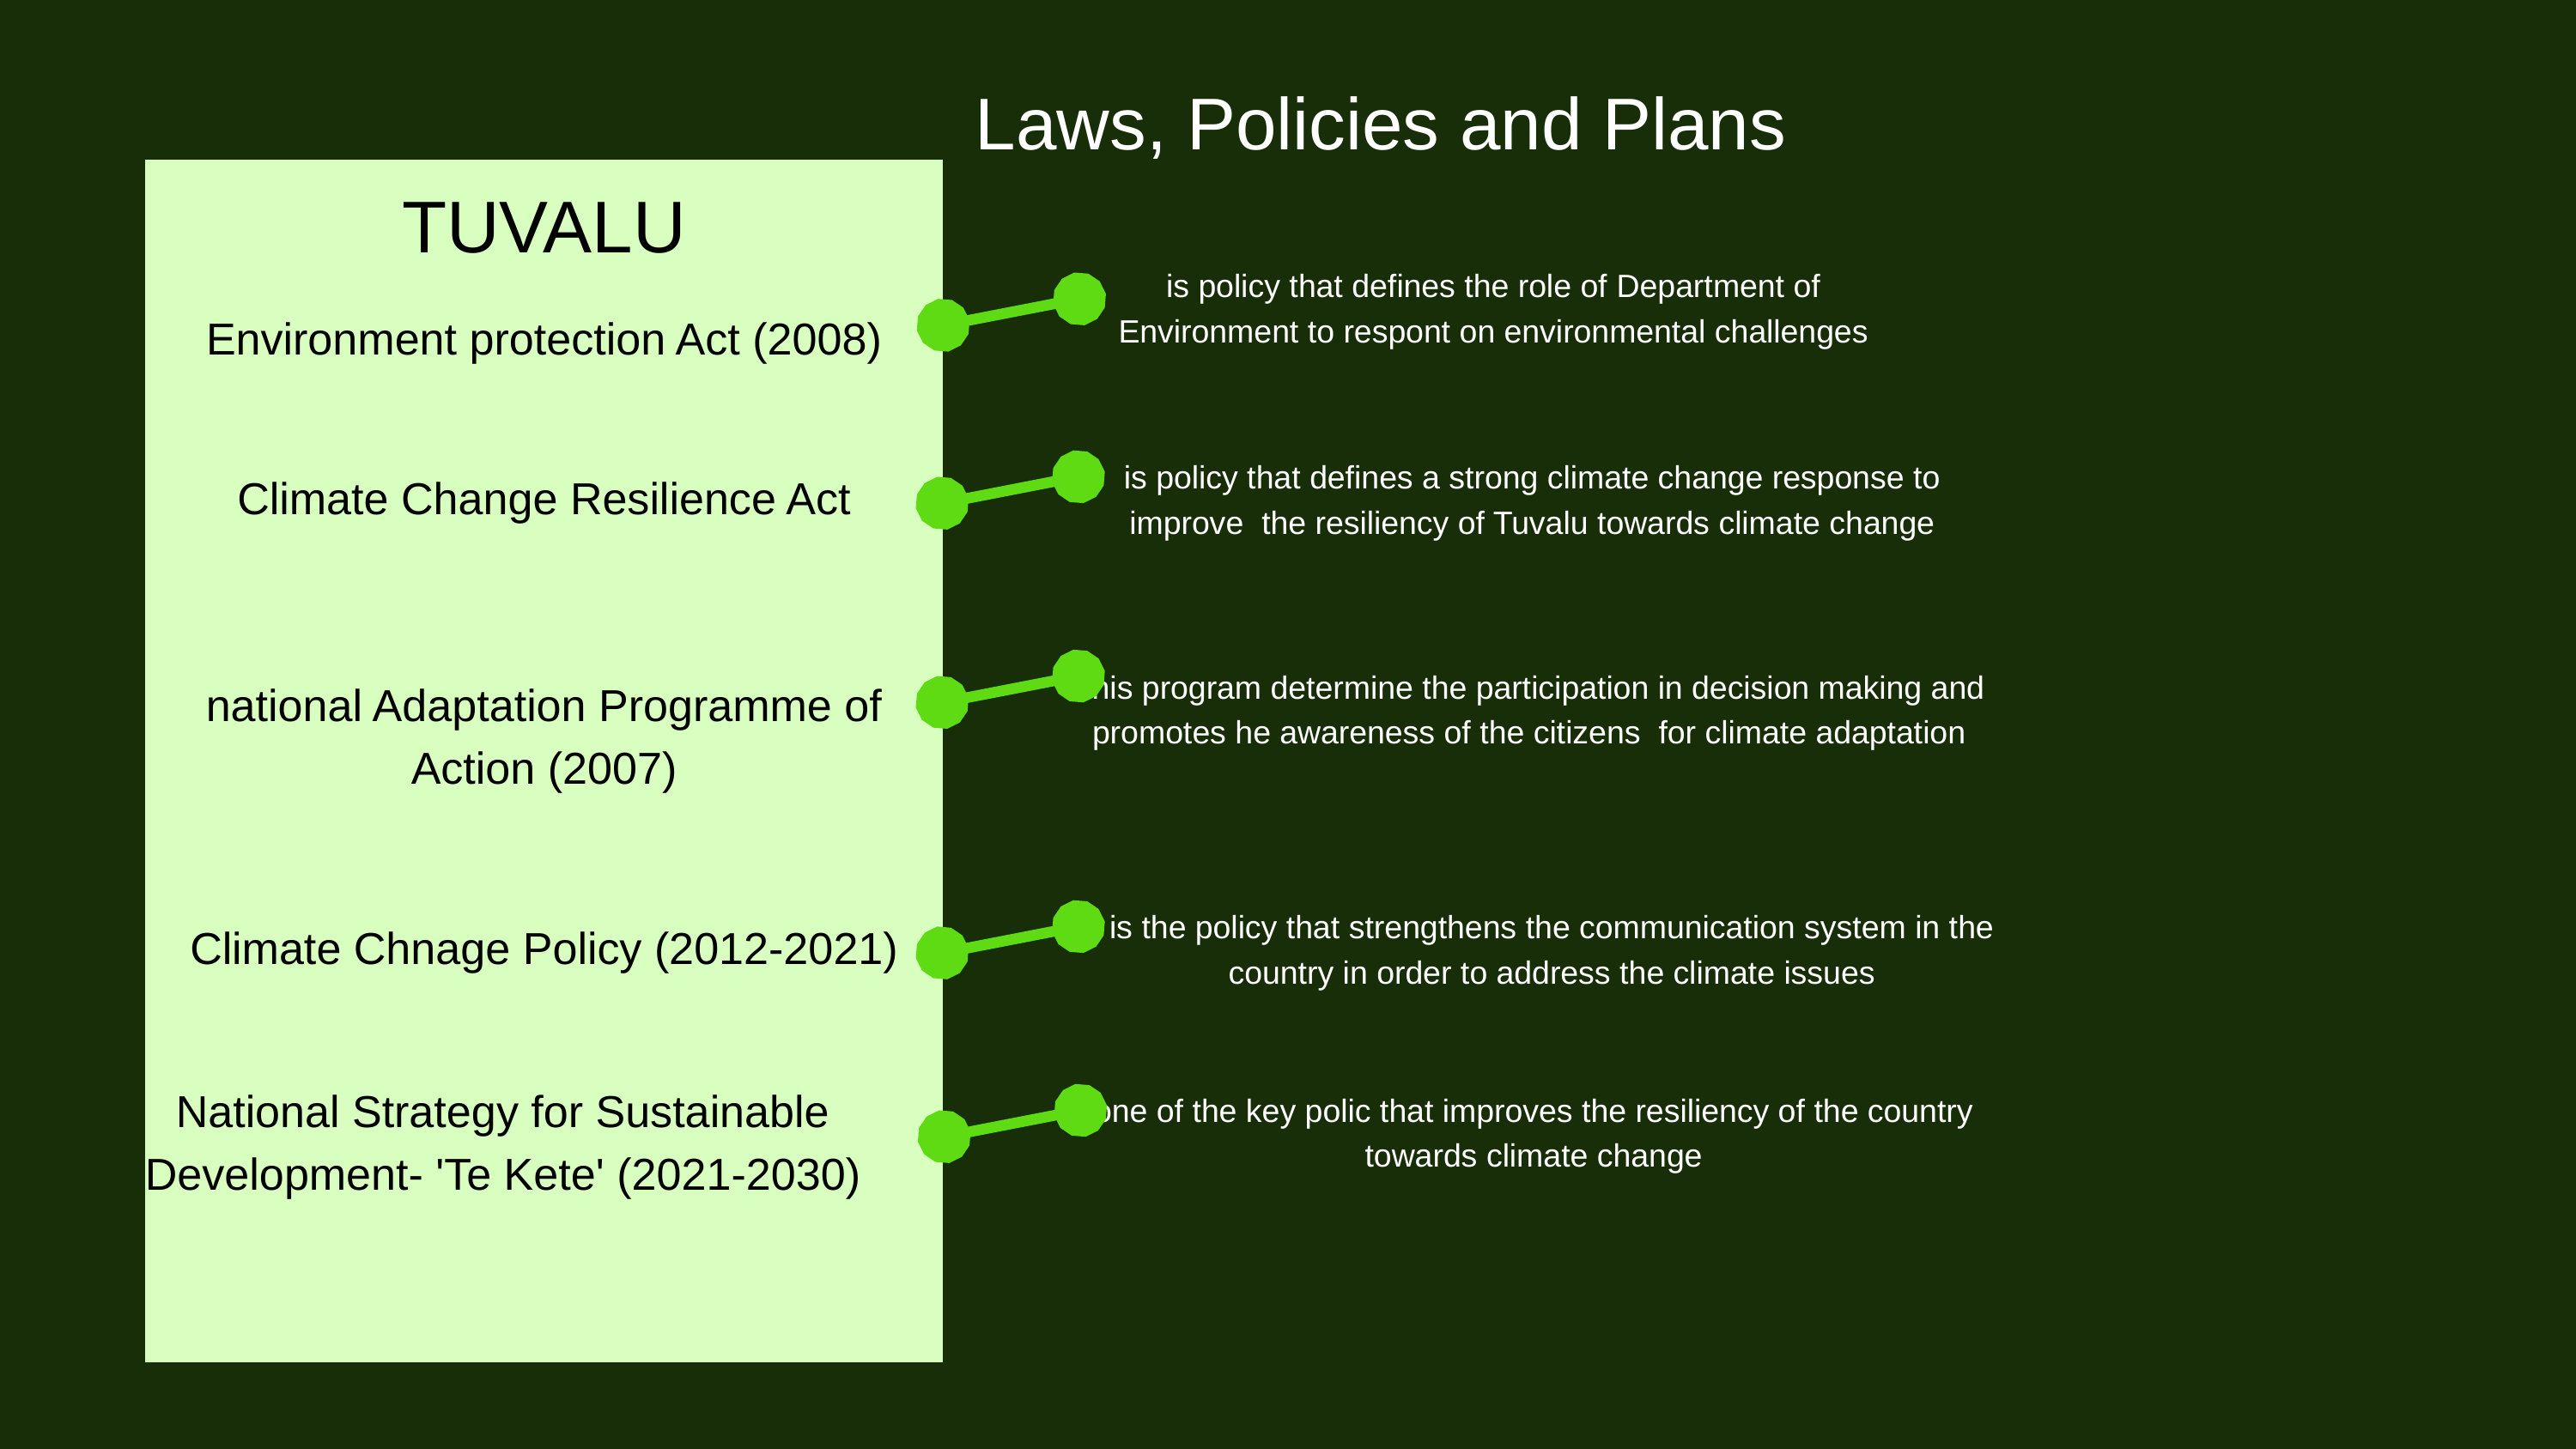

Laws, Policies and Plans

TUVALU
is policy that defines the role of Department of Environment to respont on environmental challenges
Environment protection Act (2008)

is policy that defines a strong climate change response to improve  the resiliency of Tuvalu towards climate change
Climate Change Resilience Act

this program determine the participation in decision making and promotes he awareness of the citizens  for climate adaptation
national Adaptation Programme of Action (2007)

is the policy that strengthens the communication system in the country in order to address the climate issues
Climate Chnage Policy (2012-2021)

National Strategy for Sustainable Development- 'Te Kete' (2021-2030)
one of the key polic that improves the resiliency of the country towards climate change